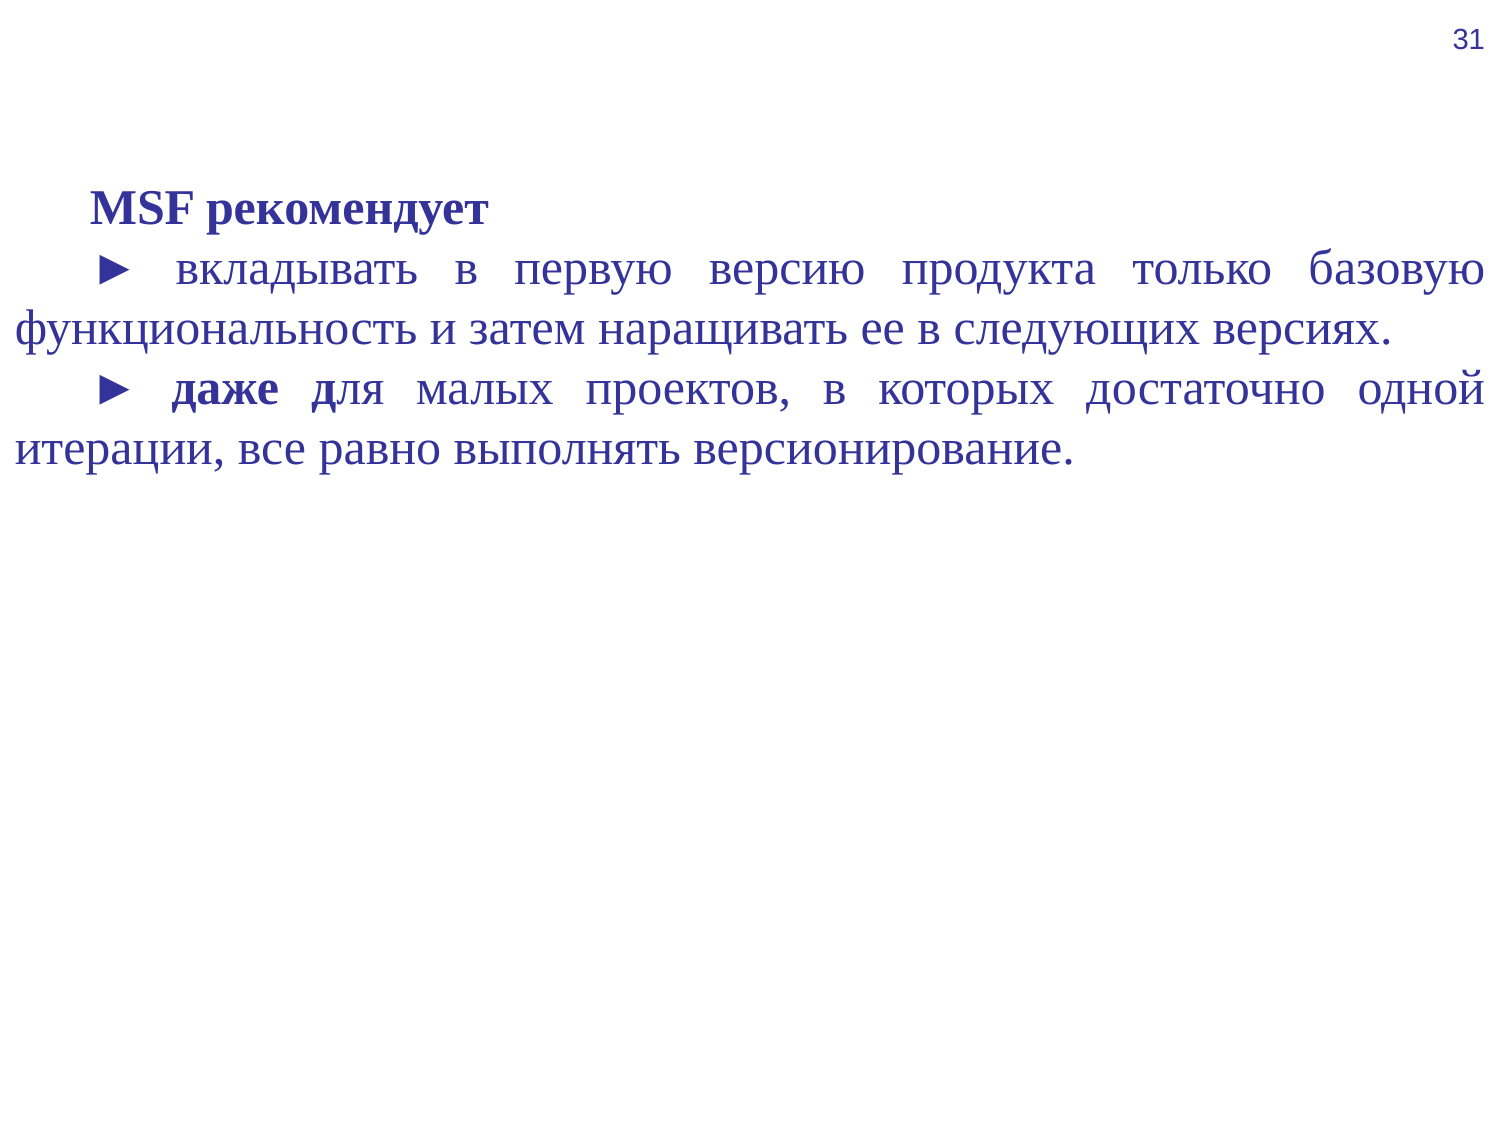

31
MSF рекомендует
► вкладывать в первую версию продукта только базовую функциональность и затем наращивать ее в следующих версиях.
► даже для малых проектов, в которых достаточно одной итерации, все равно выполнять версионирование.